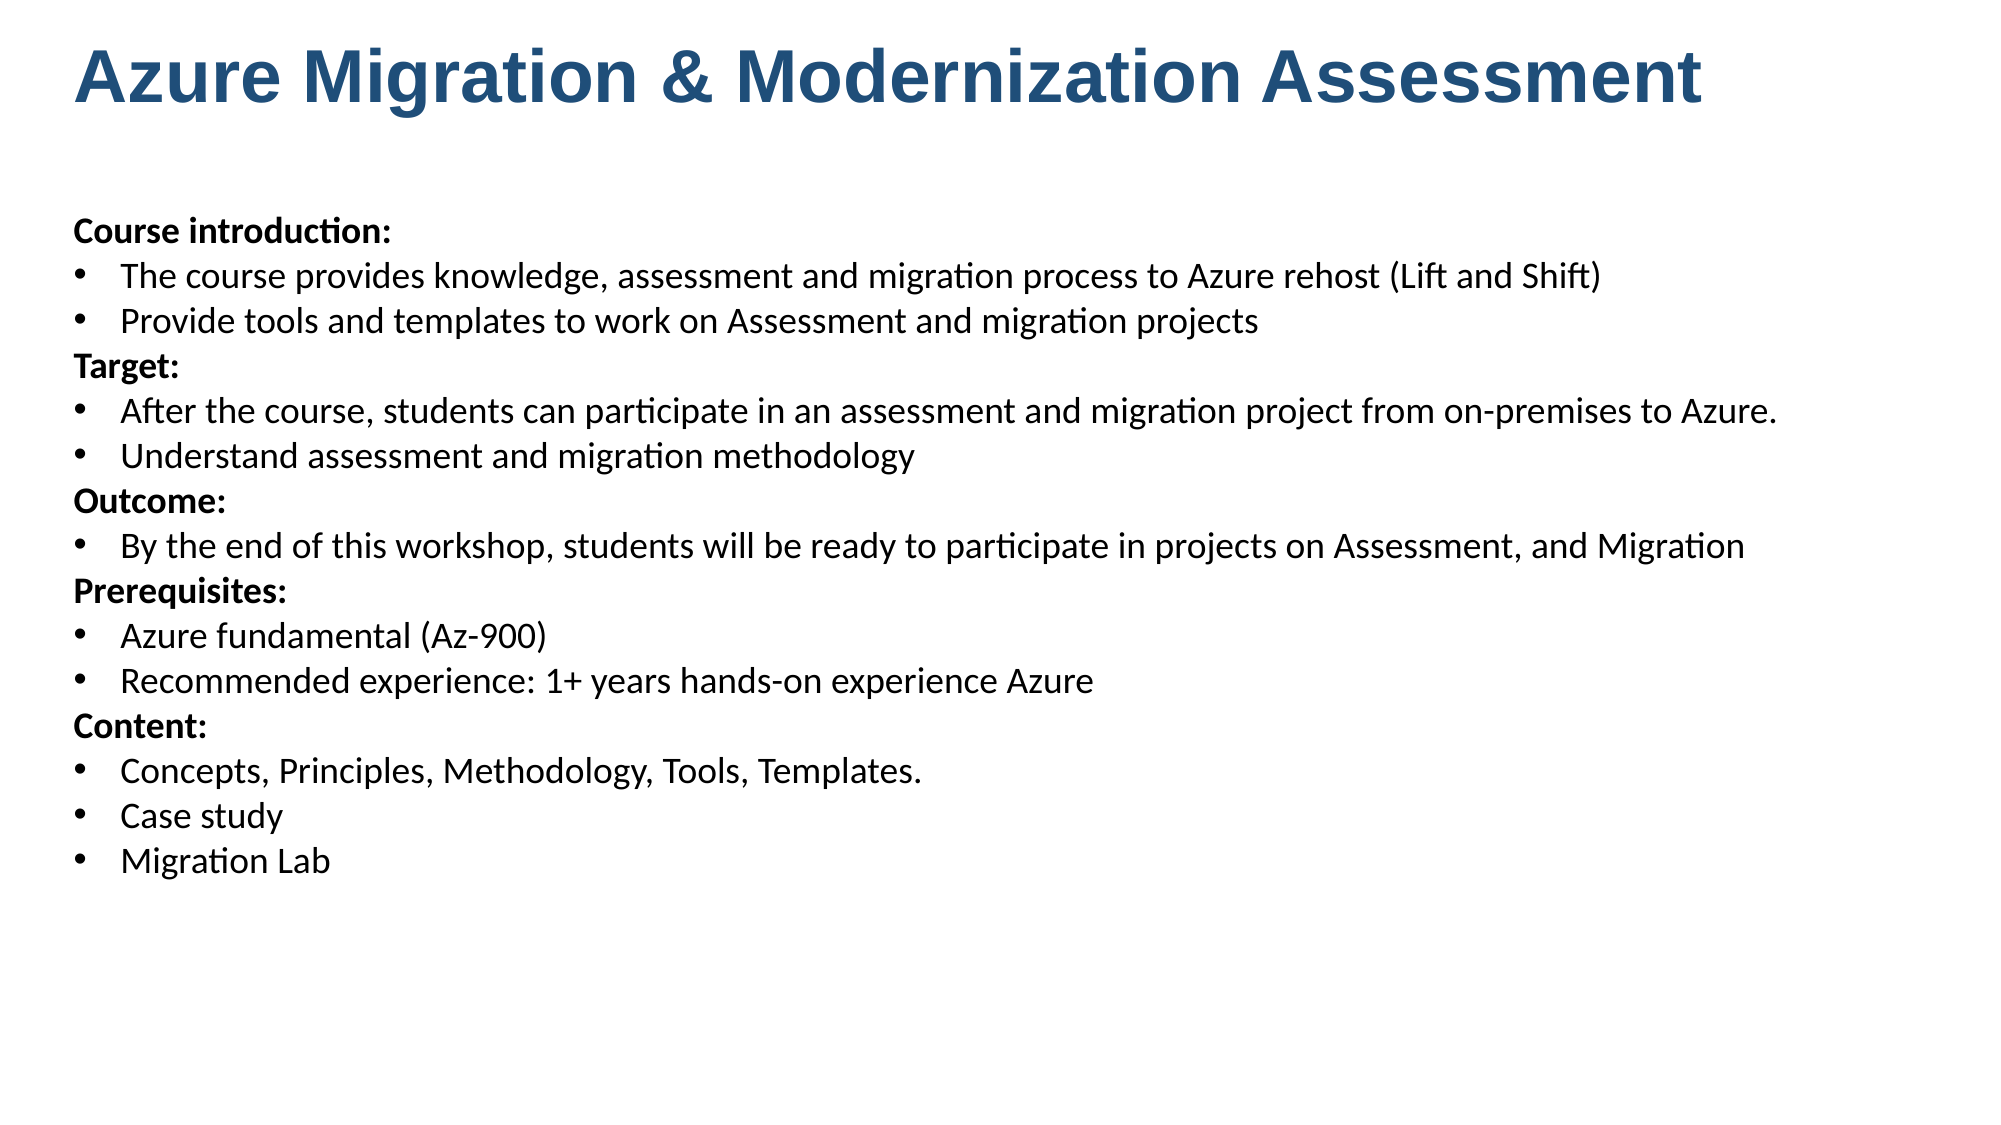

# Azure Migration & Modernization Assessment

Course introduction:
The course provides knowledge, assessment and migration process to Azure rehost (Lift and Shift)
Provide tools and templates to work on Assessment and migration projects
Target:
After the course, students can participate in an assessment and migration project from on-premises to Azure.
Understand assessment and migration methodology
Outcome:
By the end of this workshop, students will be ready to participate in projects on Assessment, and Migration
Prerequisites:
Azure fundamental (Az-900)
Recommended experience: 1+ years hands-on experience Azure
Content:
Concepts, Principles, Methodology, Tools, Templates.
Case study
Migration Lab